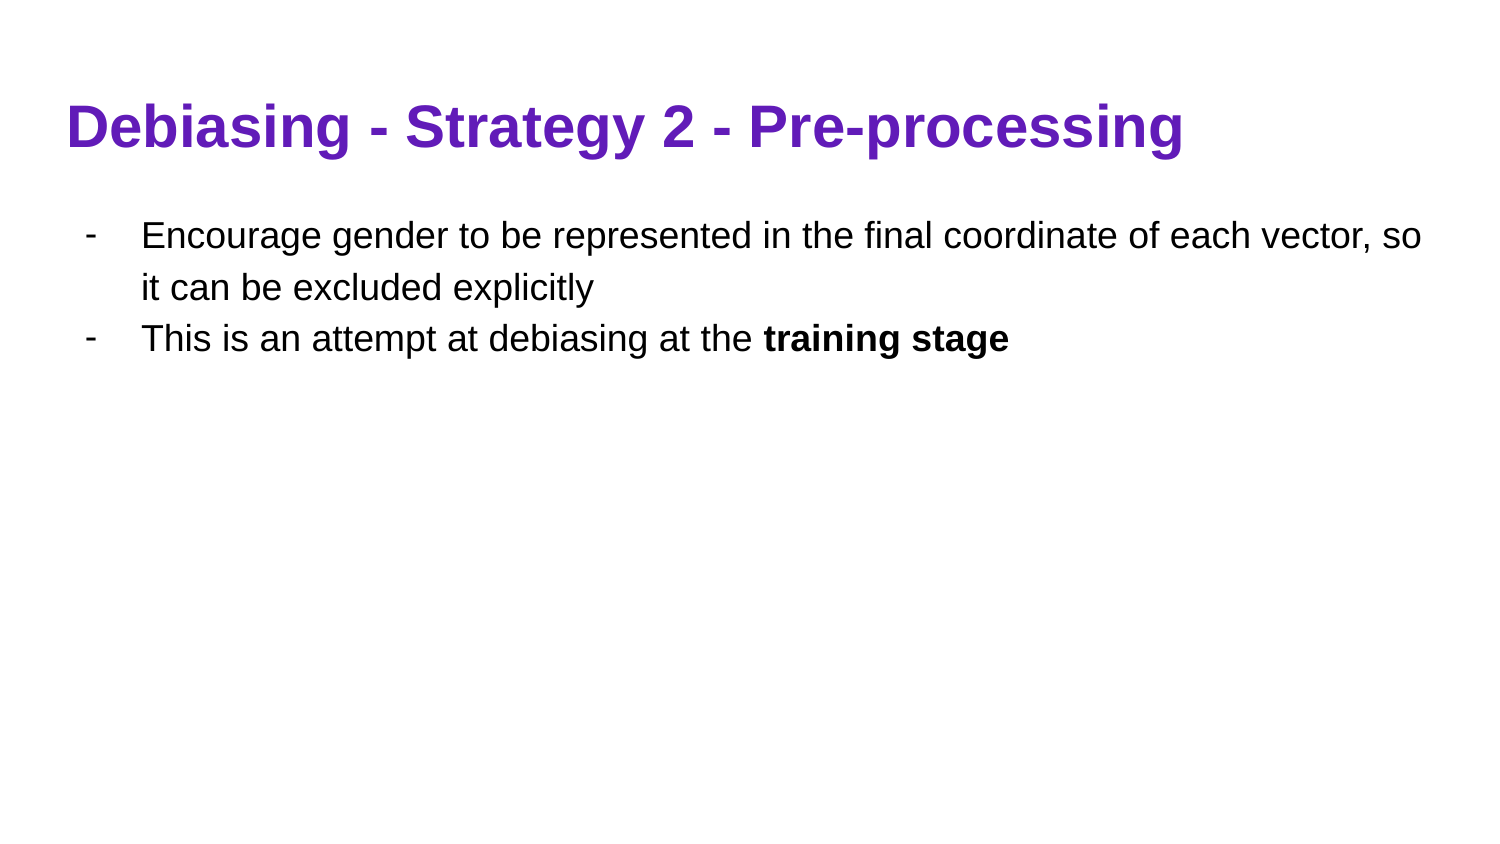

# Debiasing - Strategy 2 - Pre-processing

Encourage gender to be represented in the final coordinate of each vector, so it can be excluded explicitly
This is an attempt at debiasing at the training stage